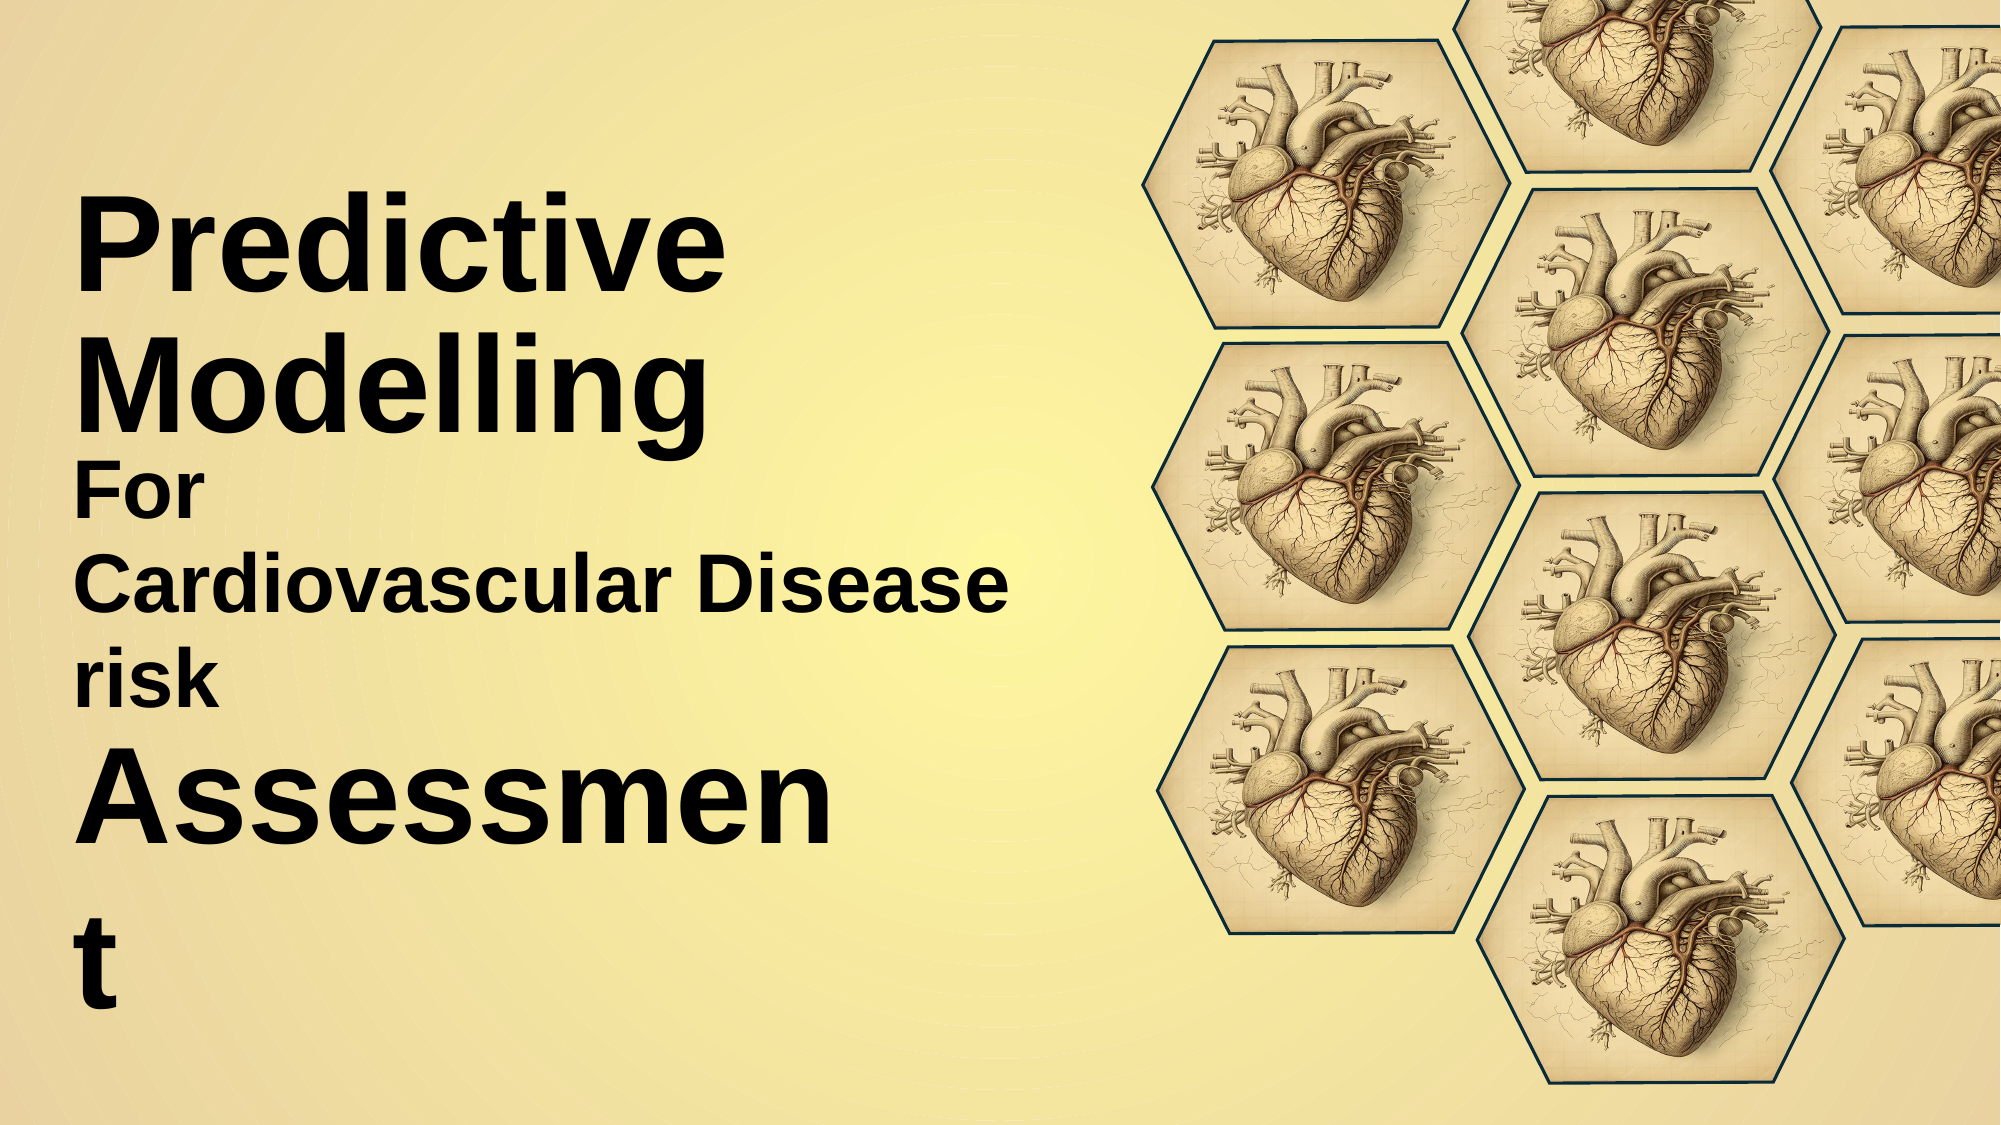

Predictive
Modelling
For
Cardiovascular Disease
risk
Assessment